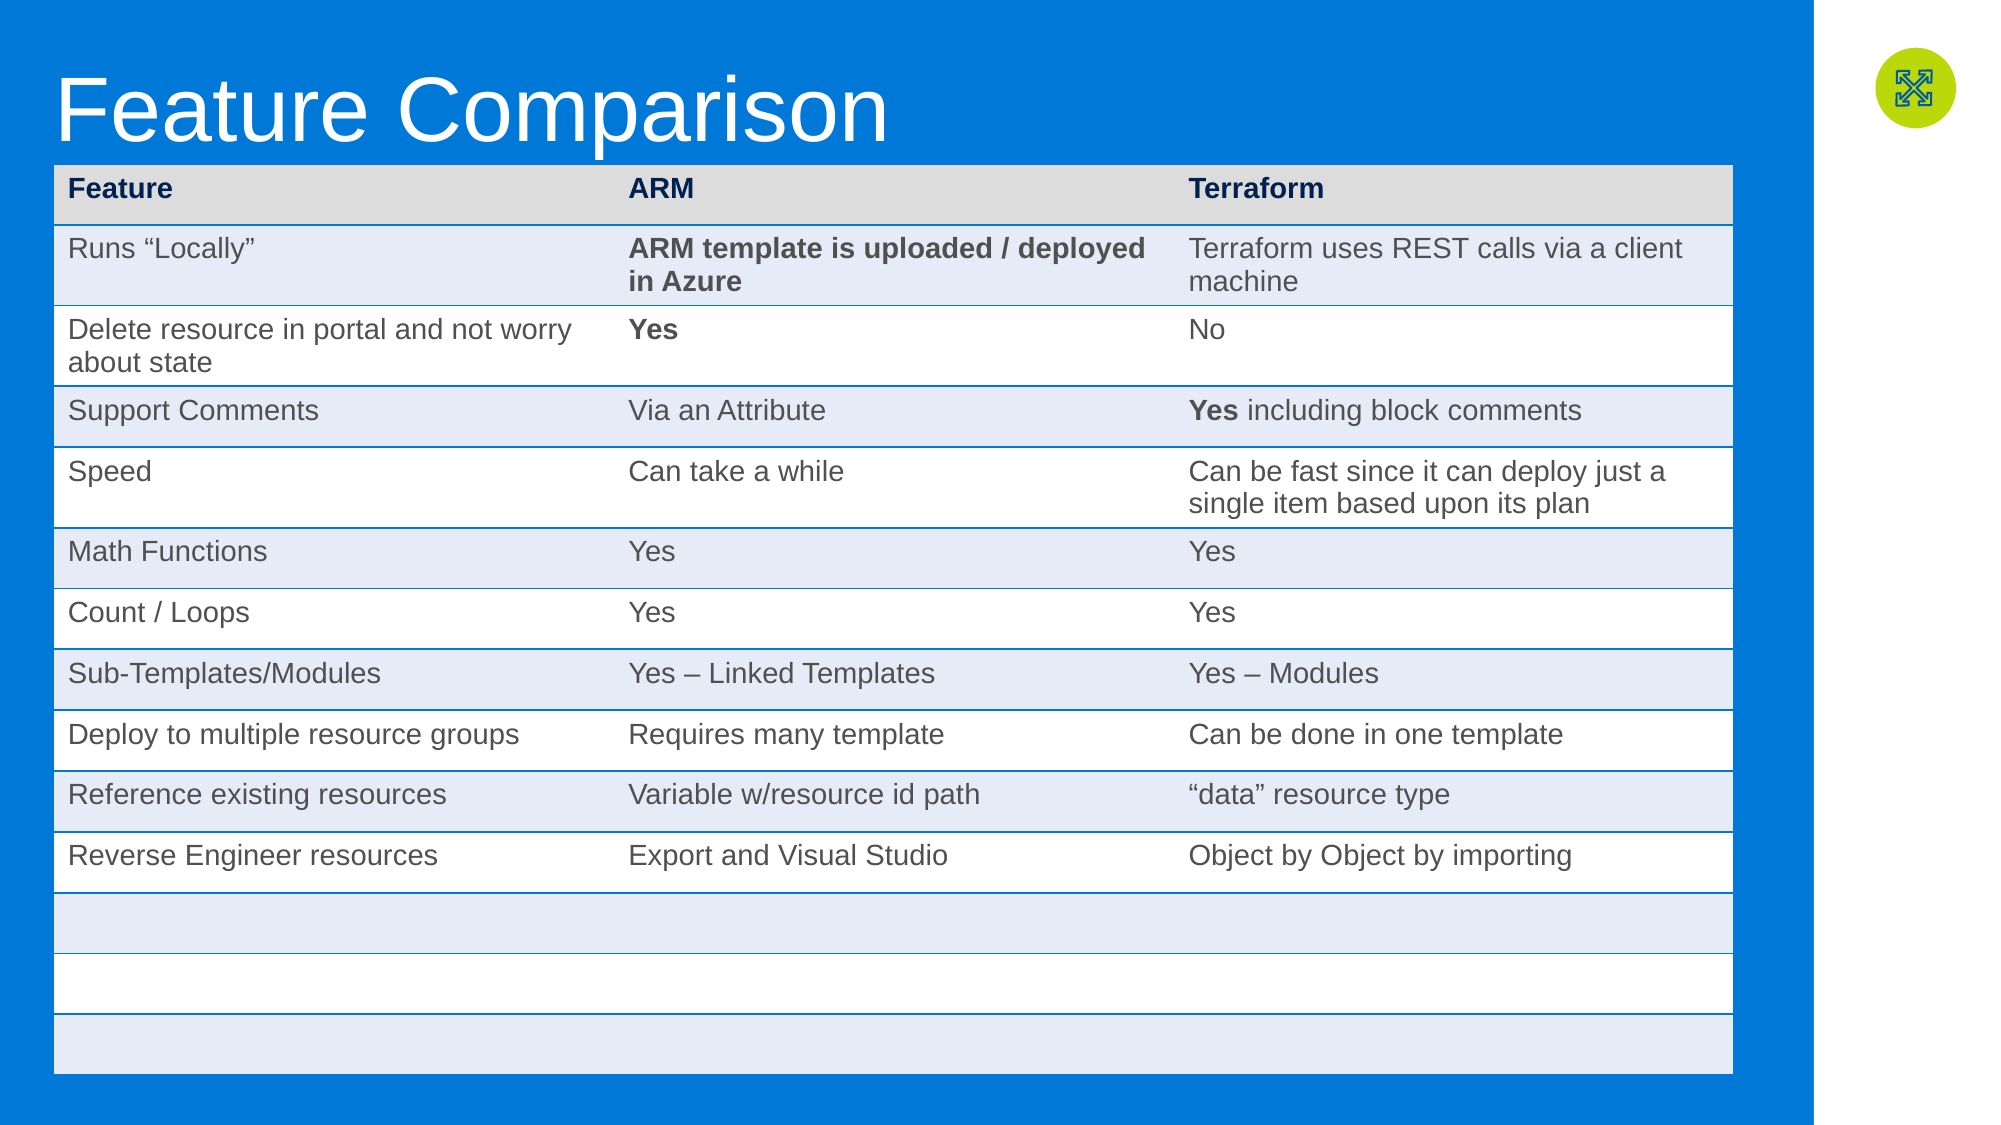

# Feature Comparison

| Feature | ARM | Terraform |
| --- | --- | --- |
| Runs “Locally” | ARM template is uploaded / deployed in Azure | Terraform uses REST calls via a client machine |
| Delete resource in portal and not worry about state | Yes | No |
| Support Comments | Via an Attribute | Yes including block comments |
| Speed | Can take a while | Can be fast since it can deploy just a single item based upon its plan |
| Math Functions | Yes | Yes |
| Count / Loops | Yes | Yes |
| Sub-Templates/Modules | Yes – Linked Templates | Yes – Modules |
| Deploy to multiple resource groups | Requires many template | Can be done in one template |
| Reference existing resources | Variable w/resource id path | “data” resource type |
| Reverse Engineer resources | Export and Visual Studio | Object by Object by importing |
|  |  |  |
|  |  |  |
|  |  |  |